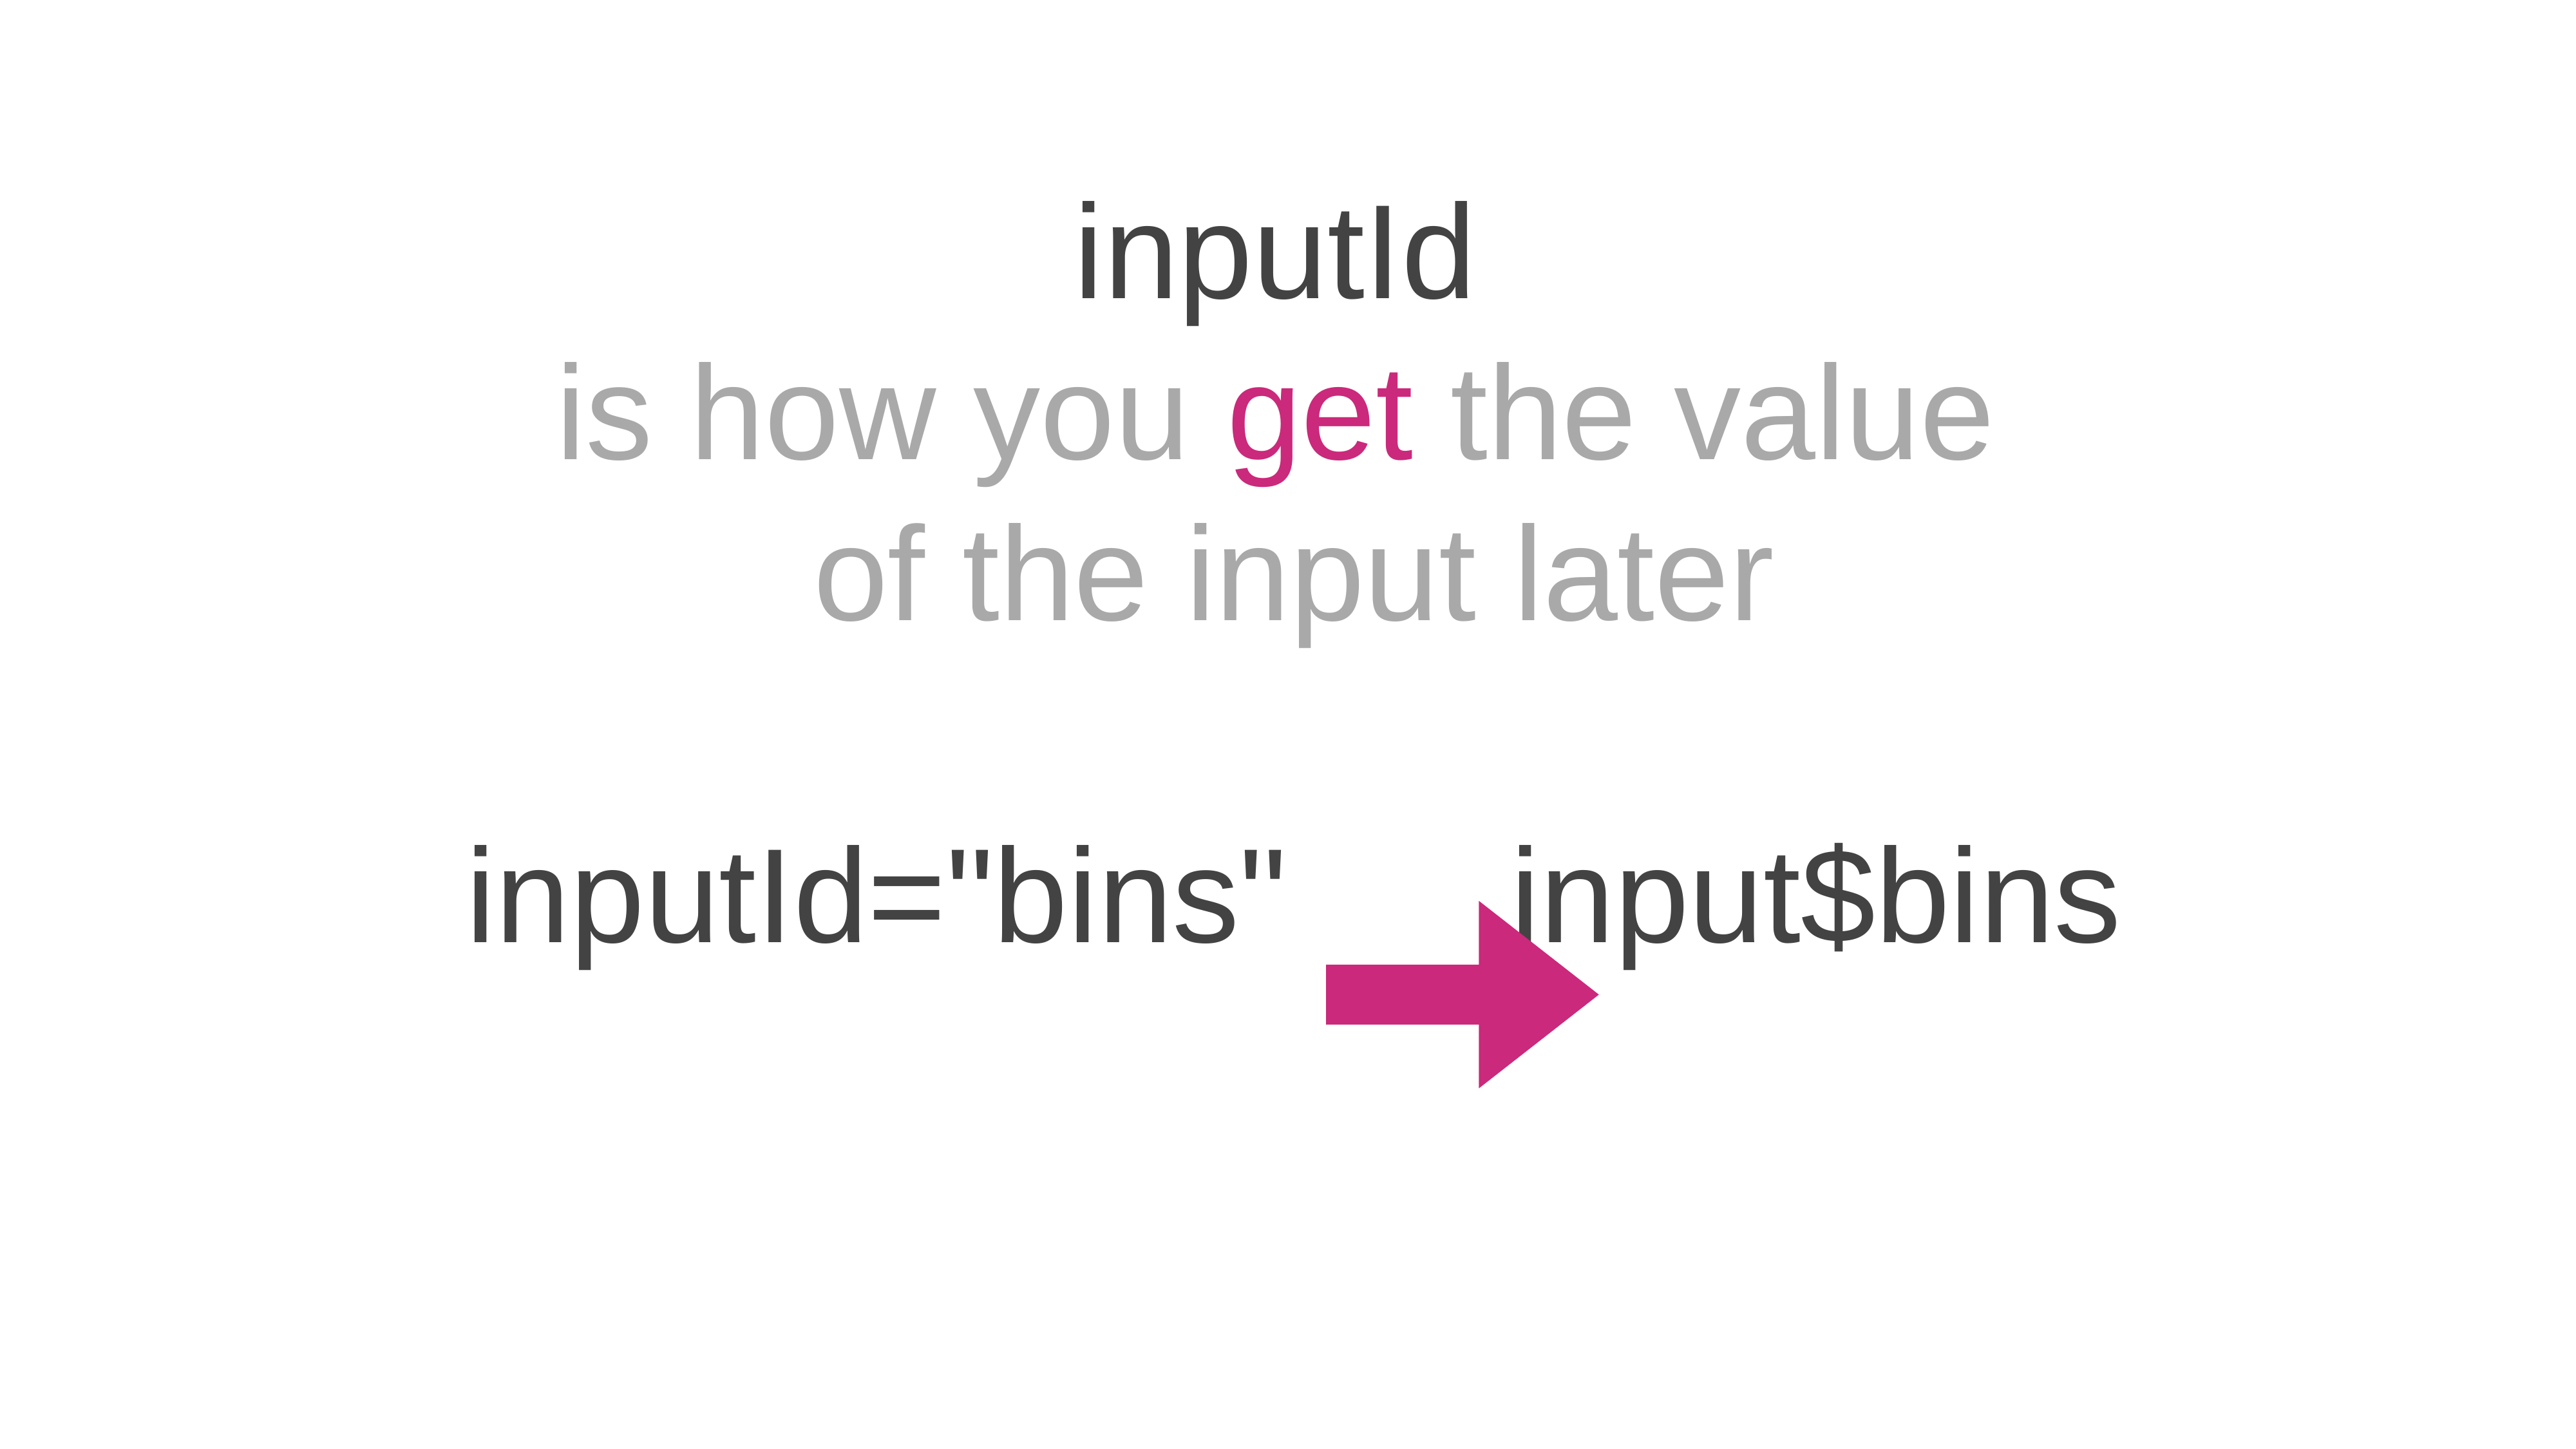

inputId
is how you get the value
of the input later

inputId="bins"      input$bins